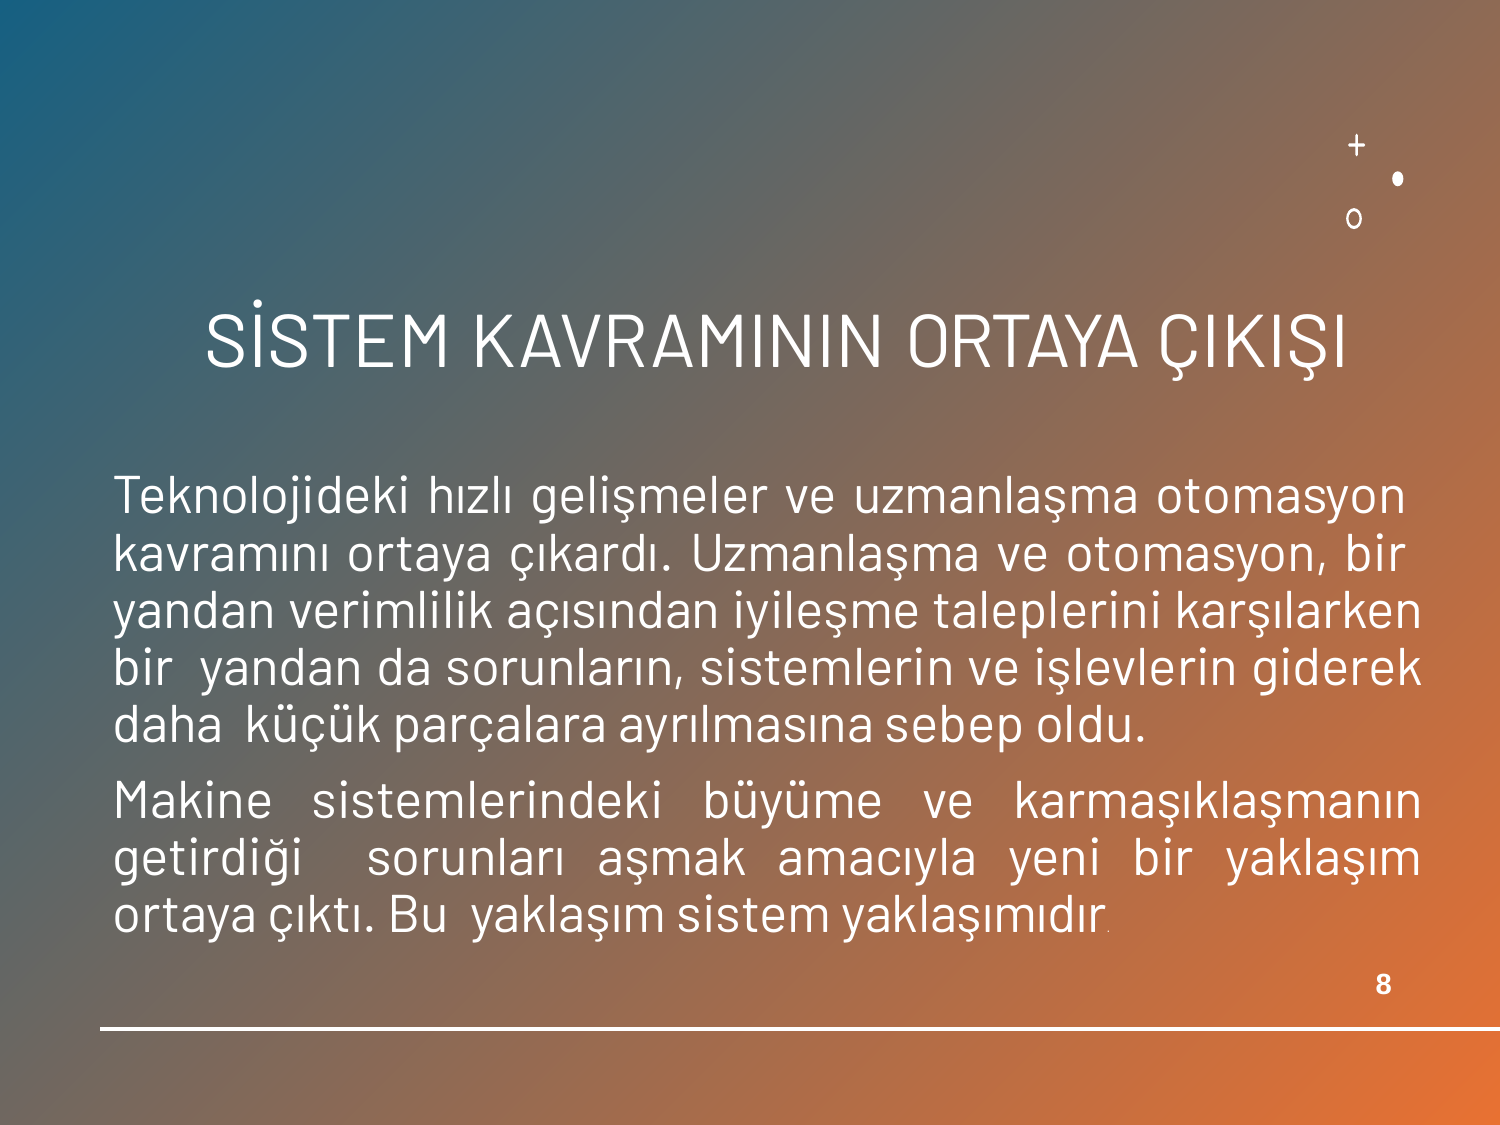

# SİSTEM KAVRAMININ ORTAYA ÇIKIŞI
Teknolojideki hızlı gelişmeler ve uzmanlaşma otomasyon  kavramını ortaya çıkardı. Uzmanlaşma ve otomasyon, bir  yandan verimlilik açısından iyileşme taleplerini karşılarken bir  yandan da sorunların, sistemlerin ve işlevlerin giderek daha  küçük parçalara ayrılmasına sebep oldu.
Makine sistemlerindeki büyüme ve karmaşıklaşmanın getirdiği  sorunları aşmak amacıyla yeni bir yaklaşım ortaya çıktı. Bu  yaklaşım sistem yaklaşımıdır.
8